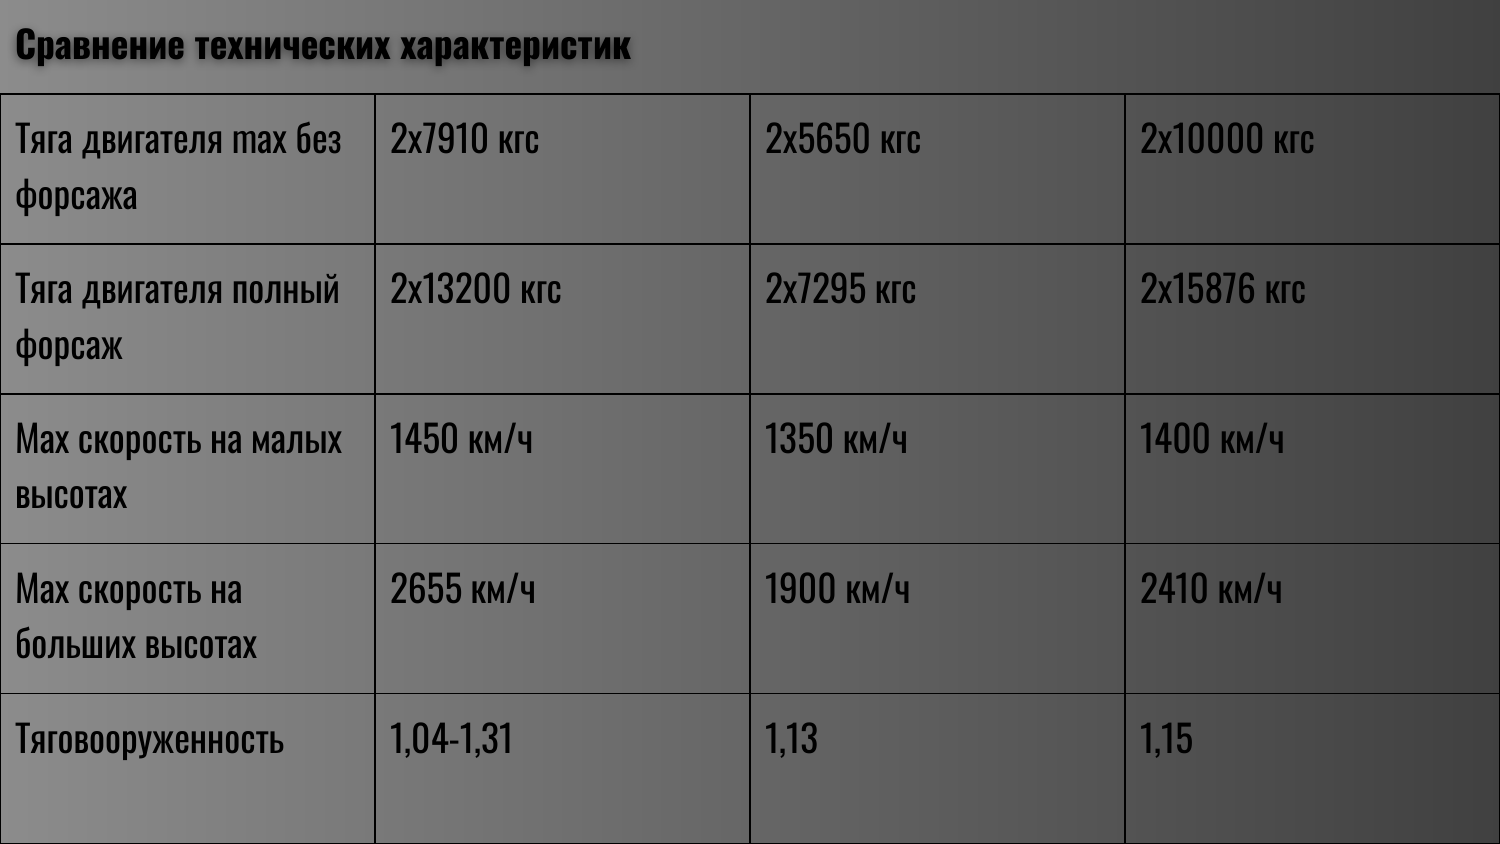

Сравнение технических характеристик
| Тяга двигателя max без форсажа | 2х7910 кгс | 2х5650 кгс | 2х10000 кгс |
| --- | --- | --- | --- |
| Тяга двигателя полный форсаж | 2х13200 кгс | 2х7295 кгс | 2х15876 кгс |
| Max скорость на малых высотах | 1450 км/ч | 1350 км/ч | 1400 км/ч |
| Max скорость на больших высотах | 2655 км/ч | 1900 км/ч | 2410 км/ч |
| Тяговооруженность | 1,04-1,31 | 1,13 | 1,15 |